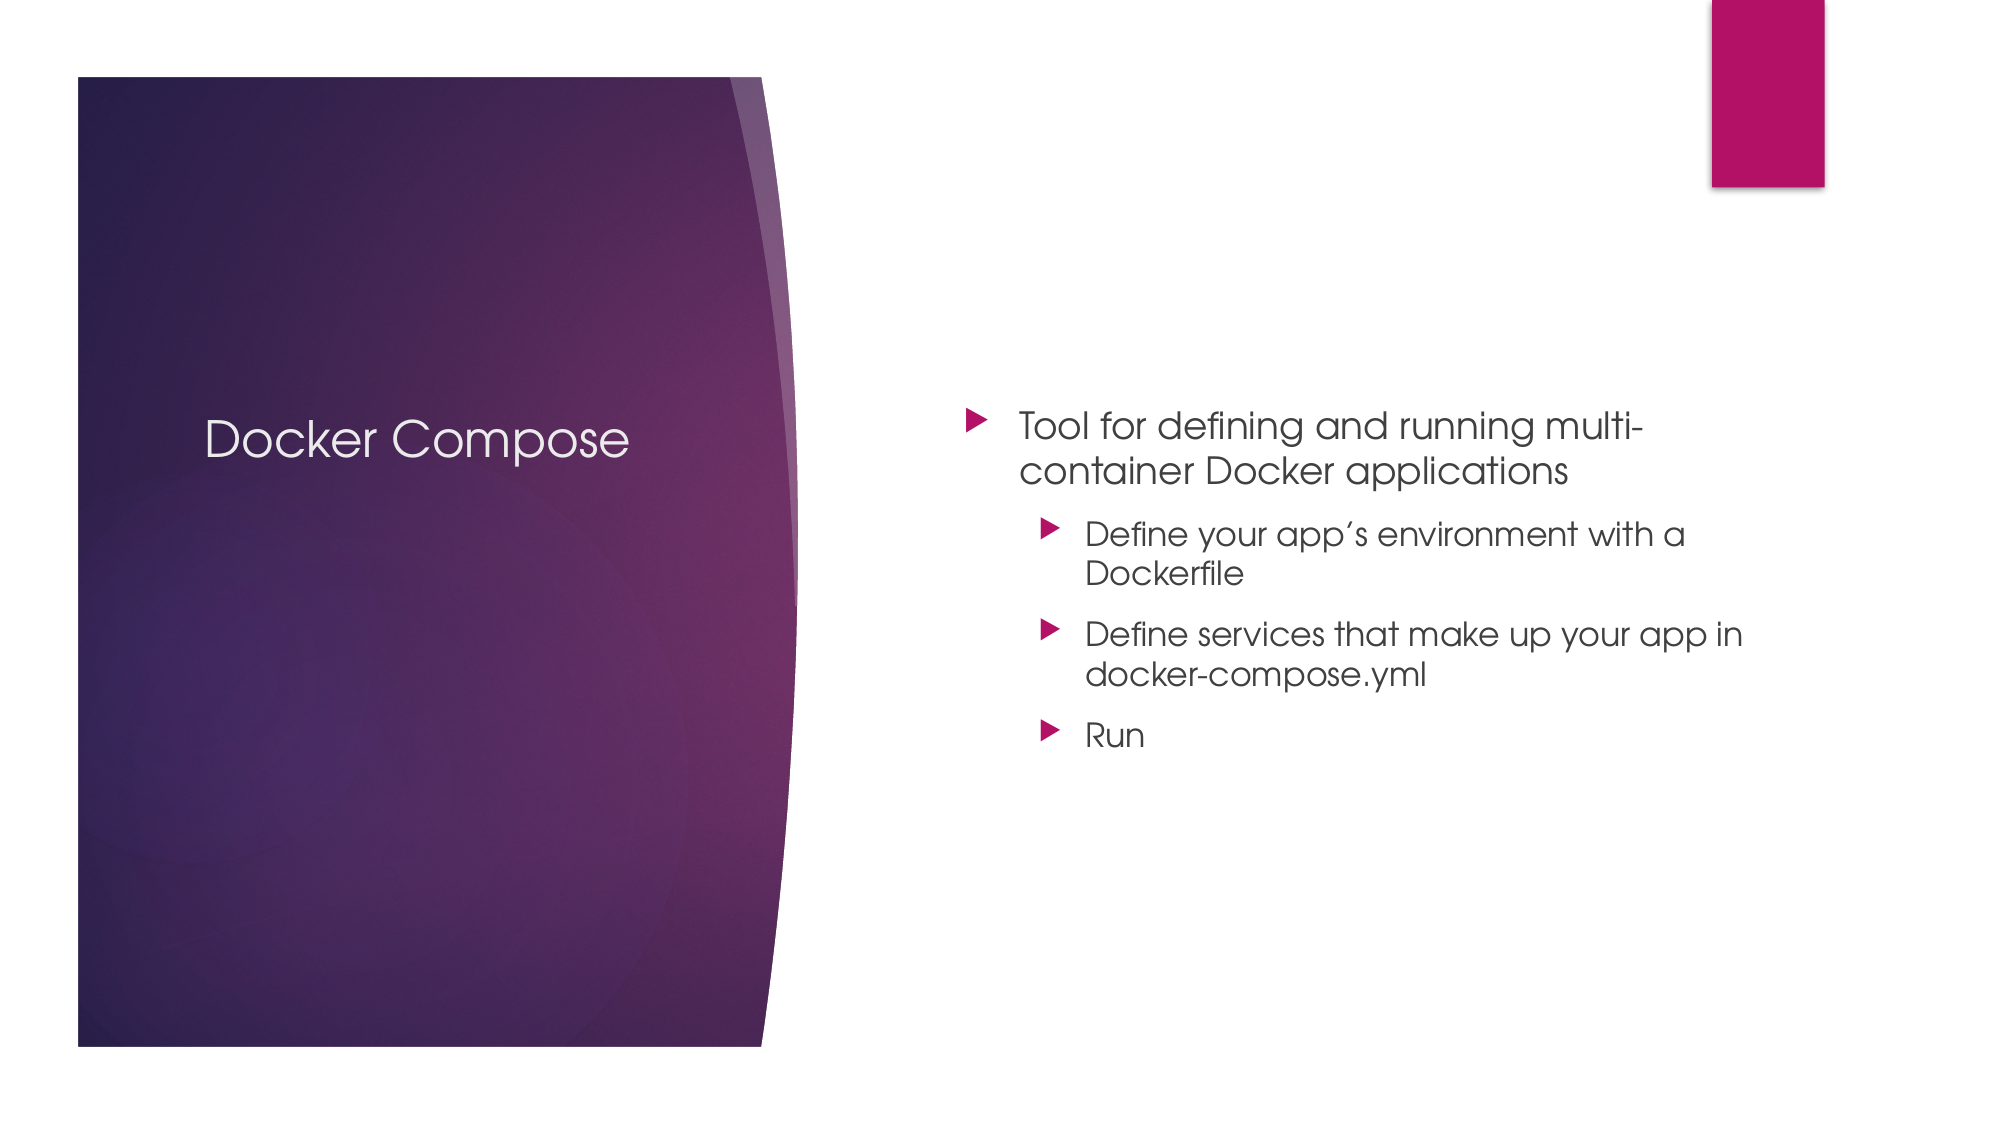

# Docker Compose
Tool for defining and running multi-container Docker applications
Define your app’s environment with a Dockerfile
Define services that make up your app in docker-compose.yml
Run